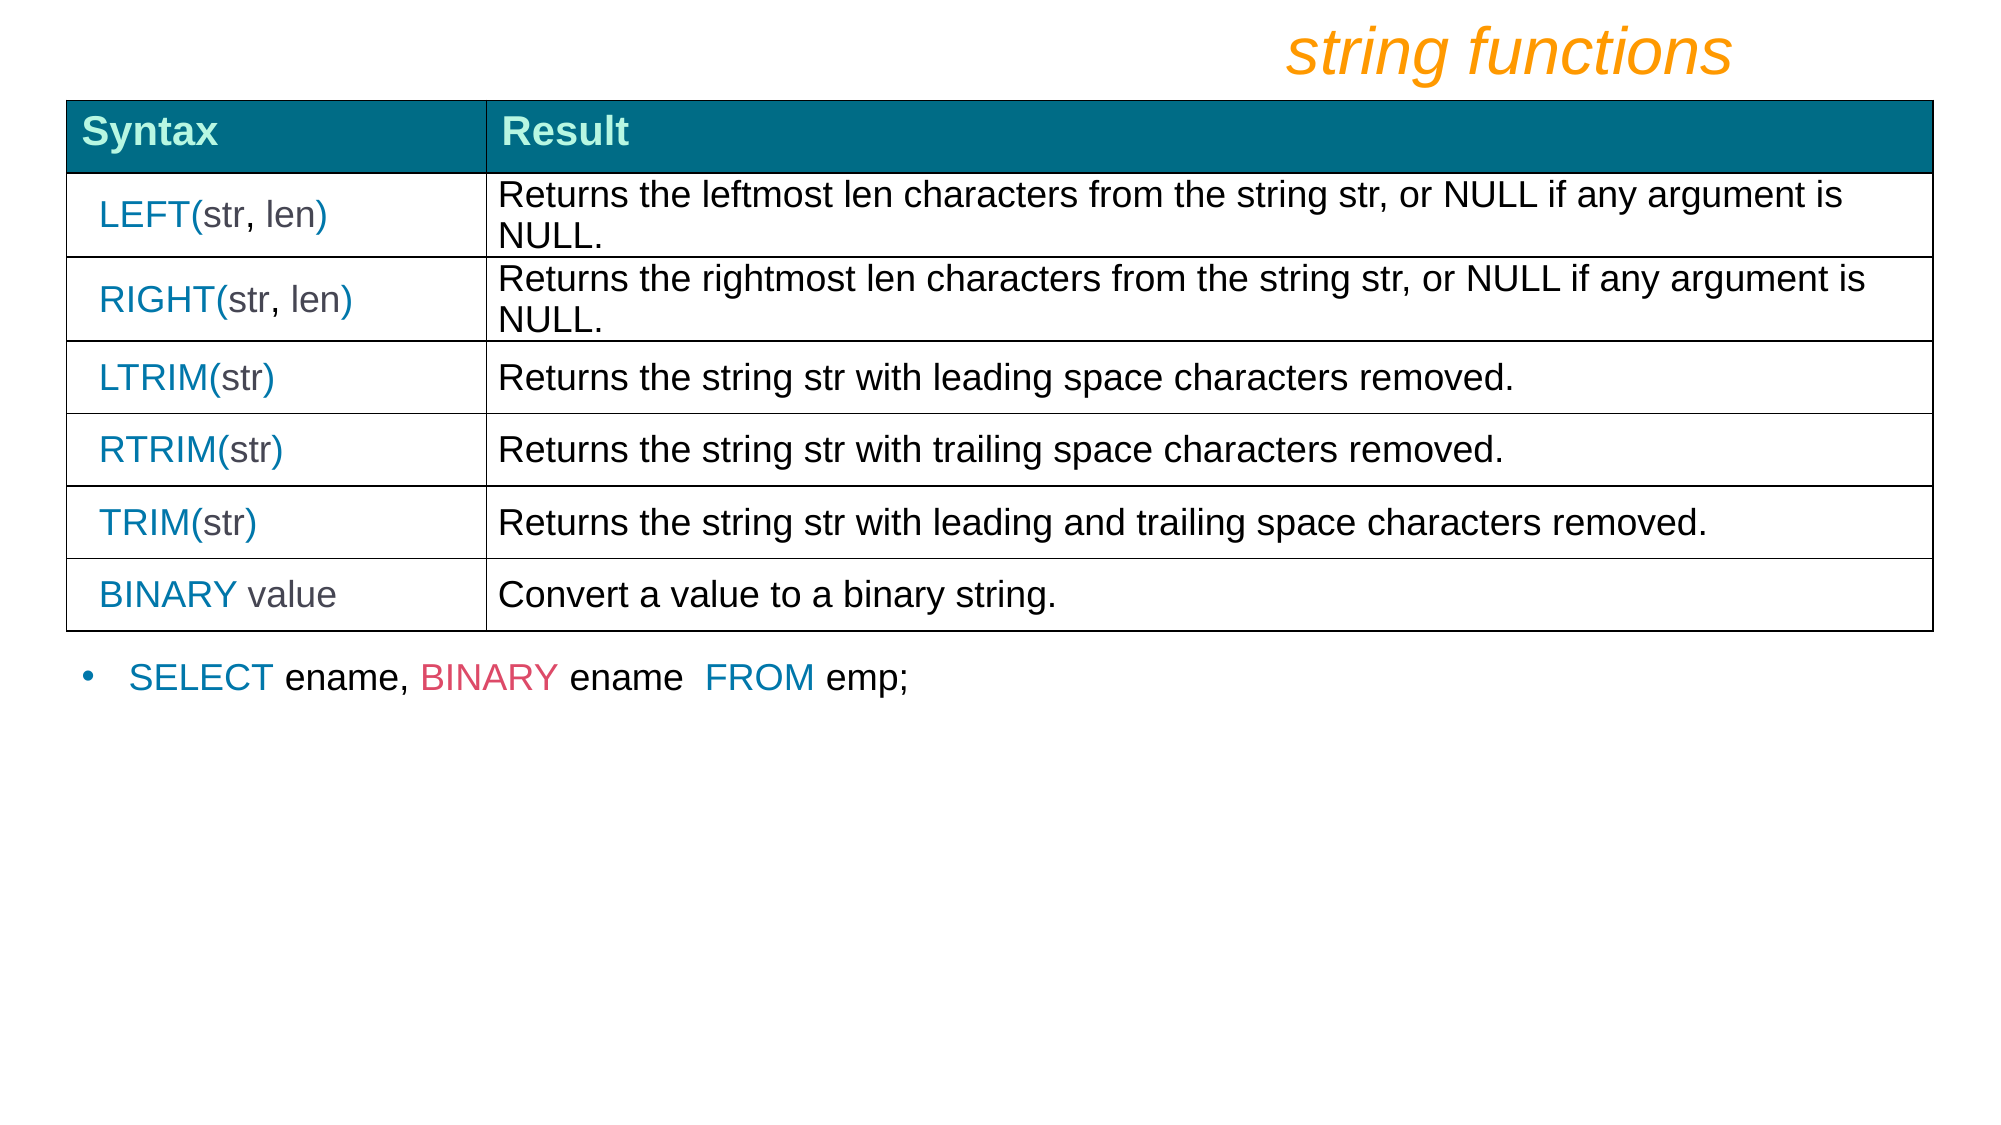

string functions
| Syntax | Result |
| --- | --- |
| LEFT(str, len) | Returns the leftmost len characters from the string str, or NULL if any argument is NULL. |
| RIGHT(str, len) | Returns the rightmost len characters from the string str, or NULL if any argument is NULL. |
| LTRIM(str) | Returns the string str with leading space characters removed. |
| RTRIM(str) | Returns the string str with trailing space characters removed. |
| TRIM(str) | Returns the string str with leading and trailing space characters removed. |
| BINARY value | Convert a value to a binary string. |
SELECT ename, BINARY ename  FROM emp;